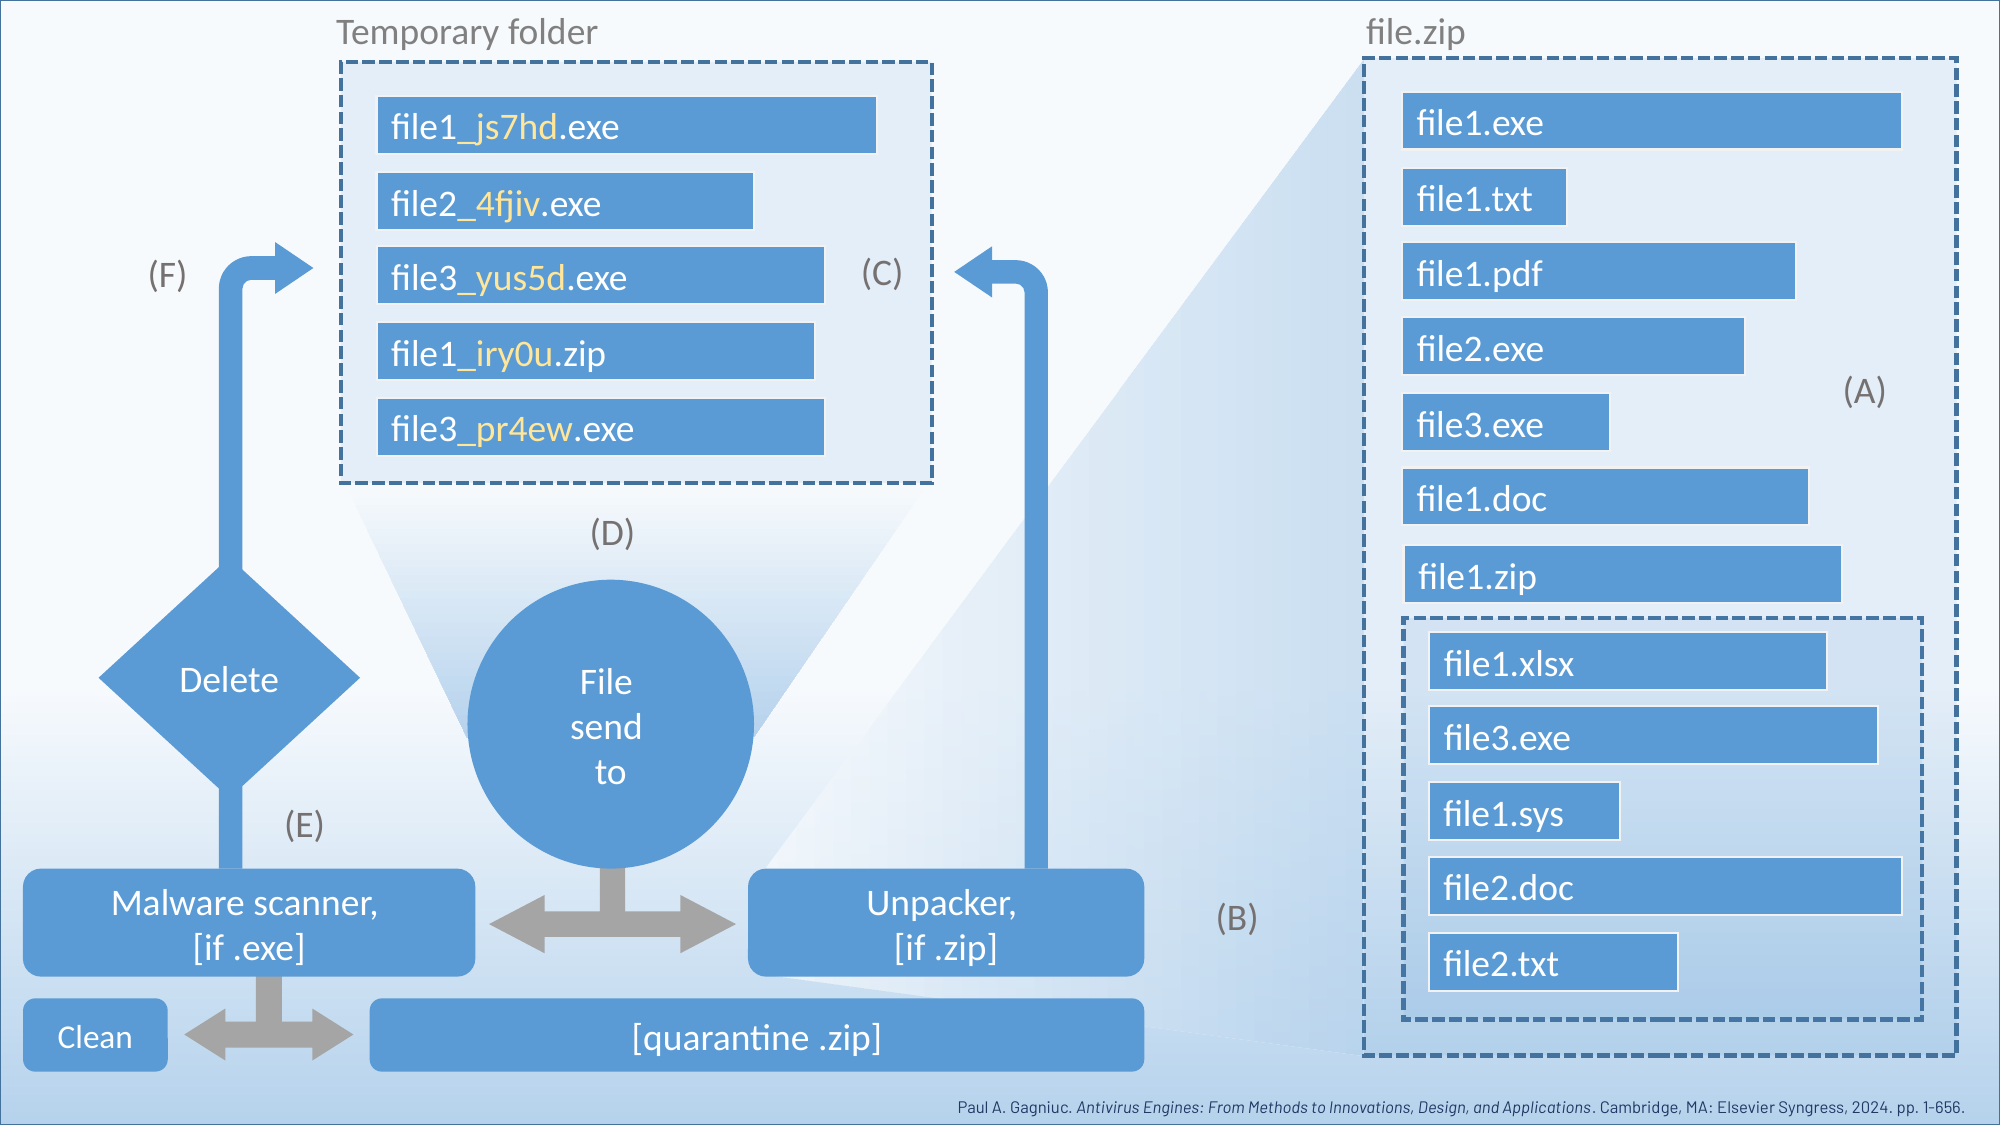

Temporary folder
file.zip

file1.exe
file1_js7hd.exe
file1.txt
file2_4fjiv.exe
(C)
file1.pdf

(F)
file3_yus5d.exe

file2.exe
file1_iry0u.zip
(A)
file3.exe
file3_pr4ew.exe
file1.doc

(D)
file1.zip
Delete
File
send
to

file1.xlsx
file3.exe

file1.sys
(E)
file2.doc
Unpacker,
[if .zip]
Malware scanner,
[if .exe]
(B)

file2.txt
Clean
[quarantine .zip]
Paul A. Gagniuc. Antivirus Engines: From Methods to Innovations, Design, and Applications. Cambridge, MA: Elsevier Syngress, 2024. pp. 1-656.